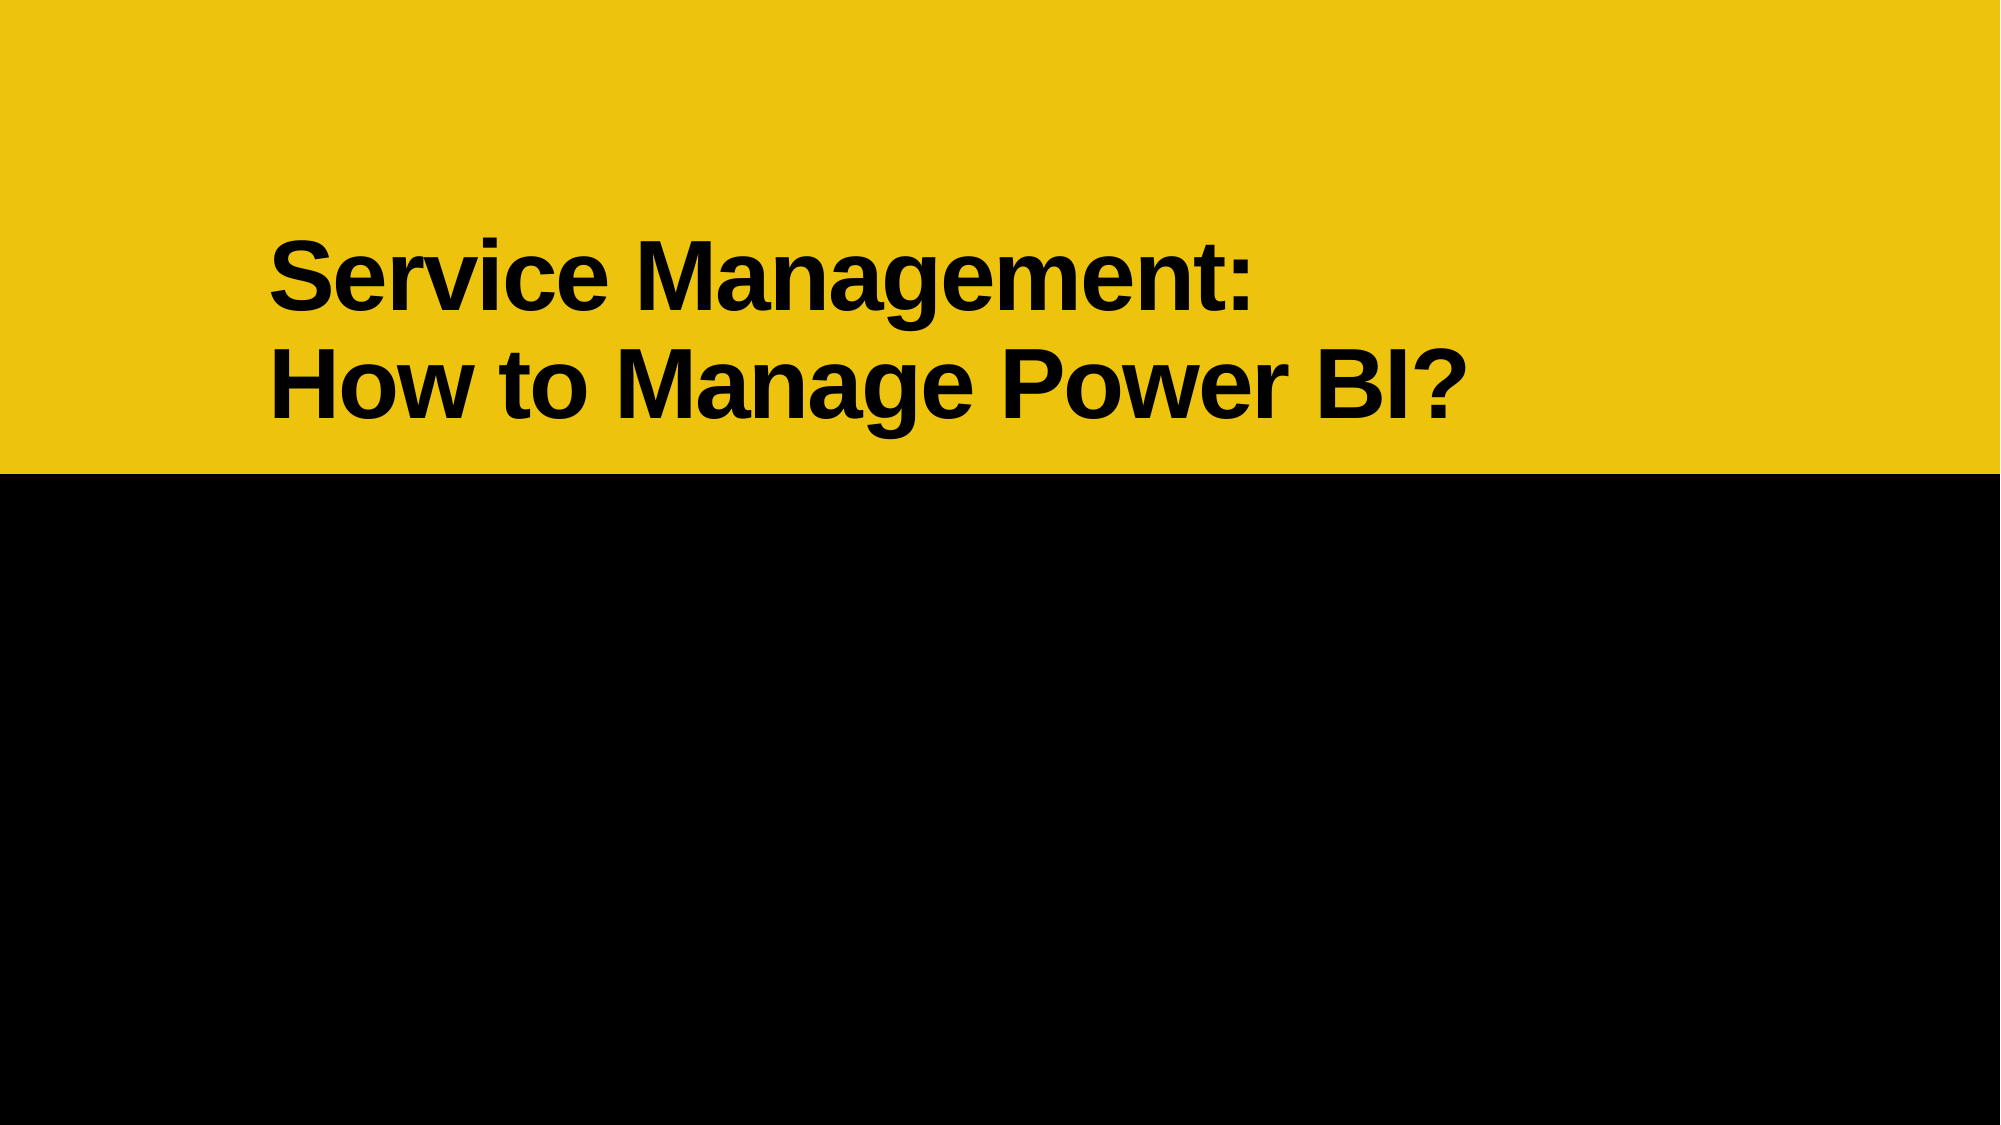

# Service Management: How to Manage Power BI?